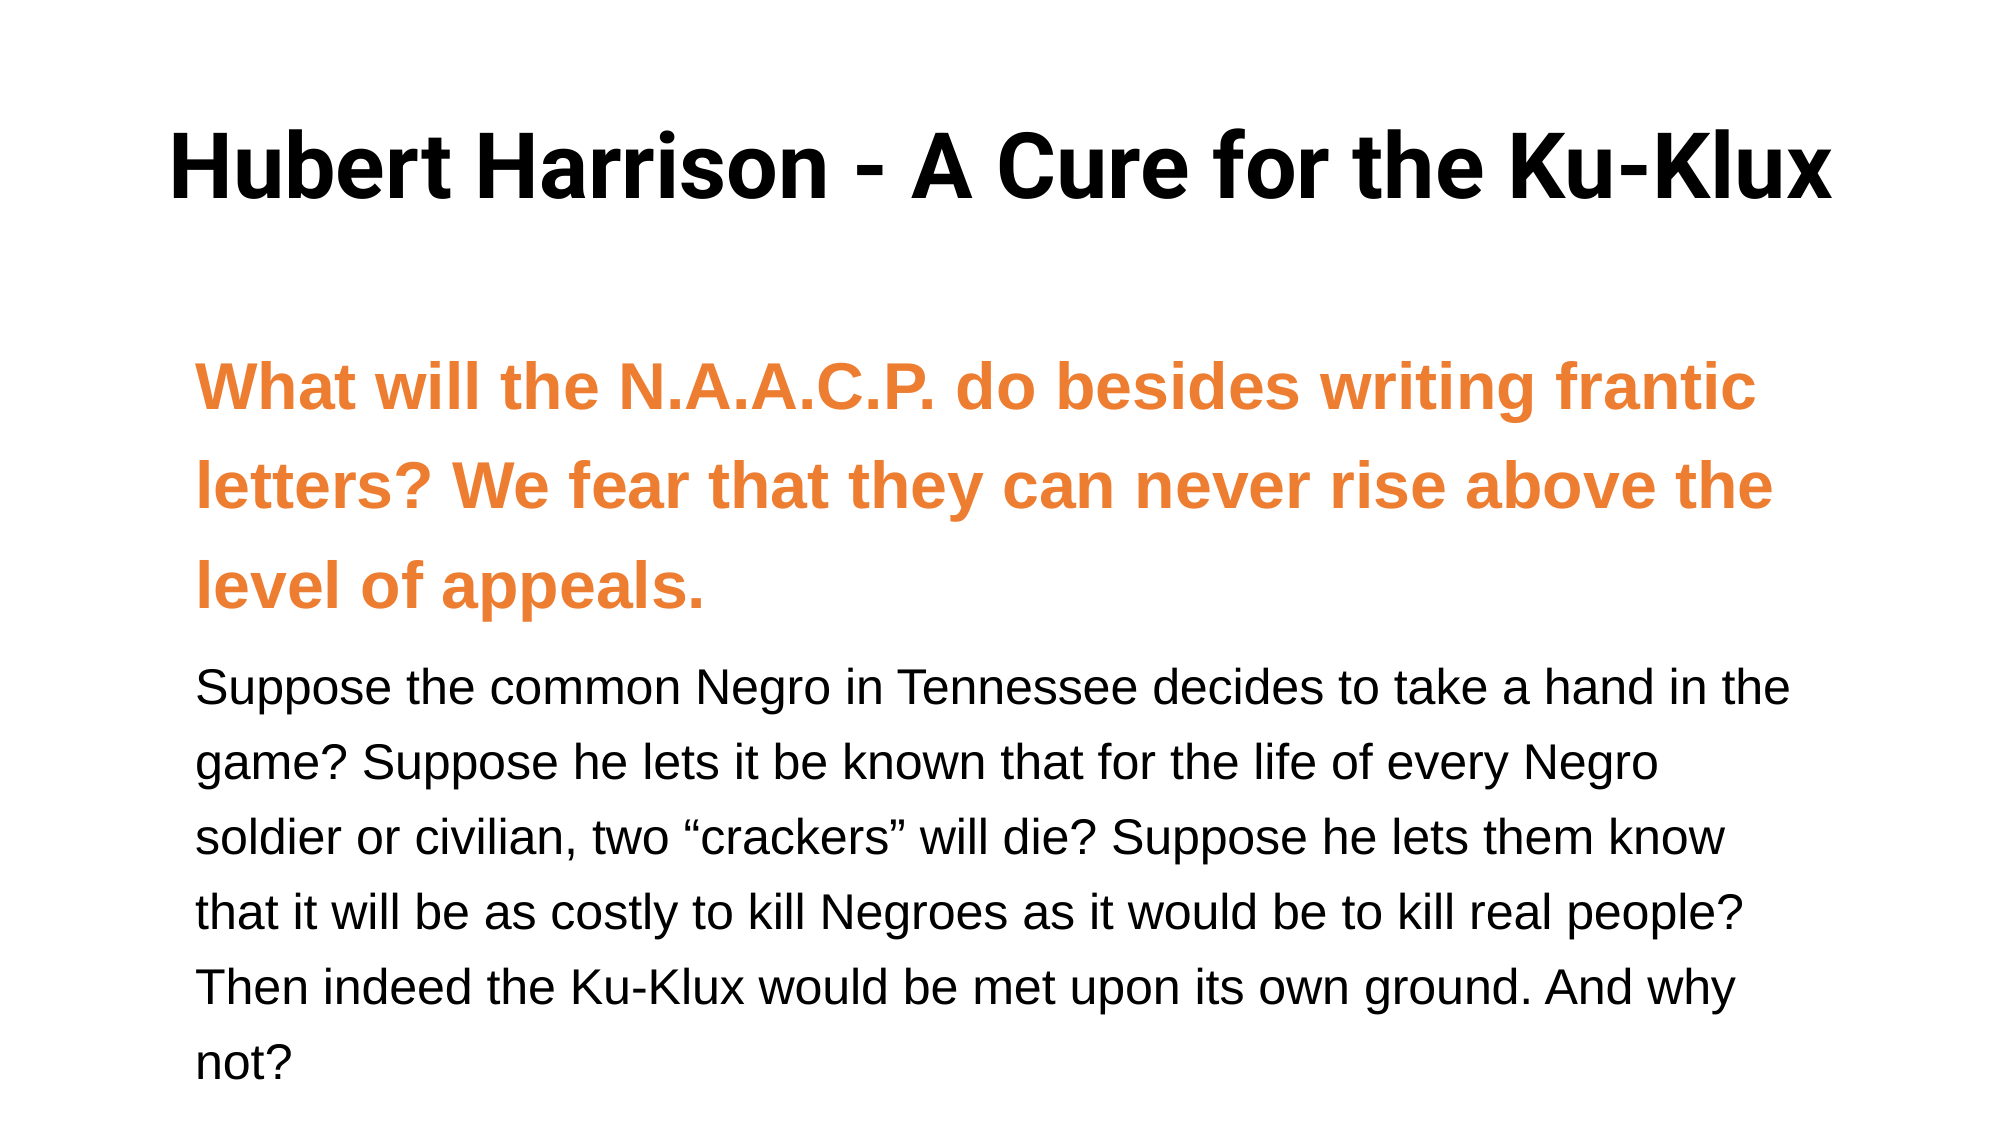

# Hubert Harrison - A Cure for the Ku-Klux
What will the N.A.A.C.P. do besides writing frantic letters? We fear that they can never rise above the level of appeals.
Suppose the common Negro in Tennessee decides to take a hand in the game? Suppose he lets it be known that for the life of every Negro soldier or civilian, two “crackers” will die? Suppose he lets them know that it will be as costly to kill Negroes as it would be to kill real people? Then indeed the Ku-Klux would be met upon its own ground. And why not?